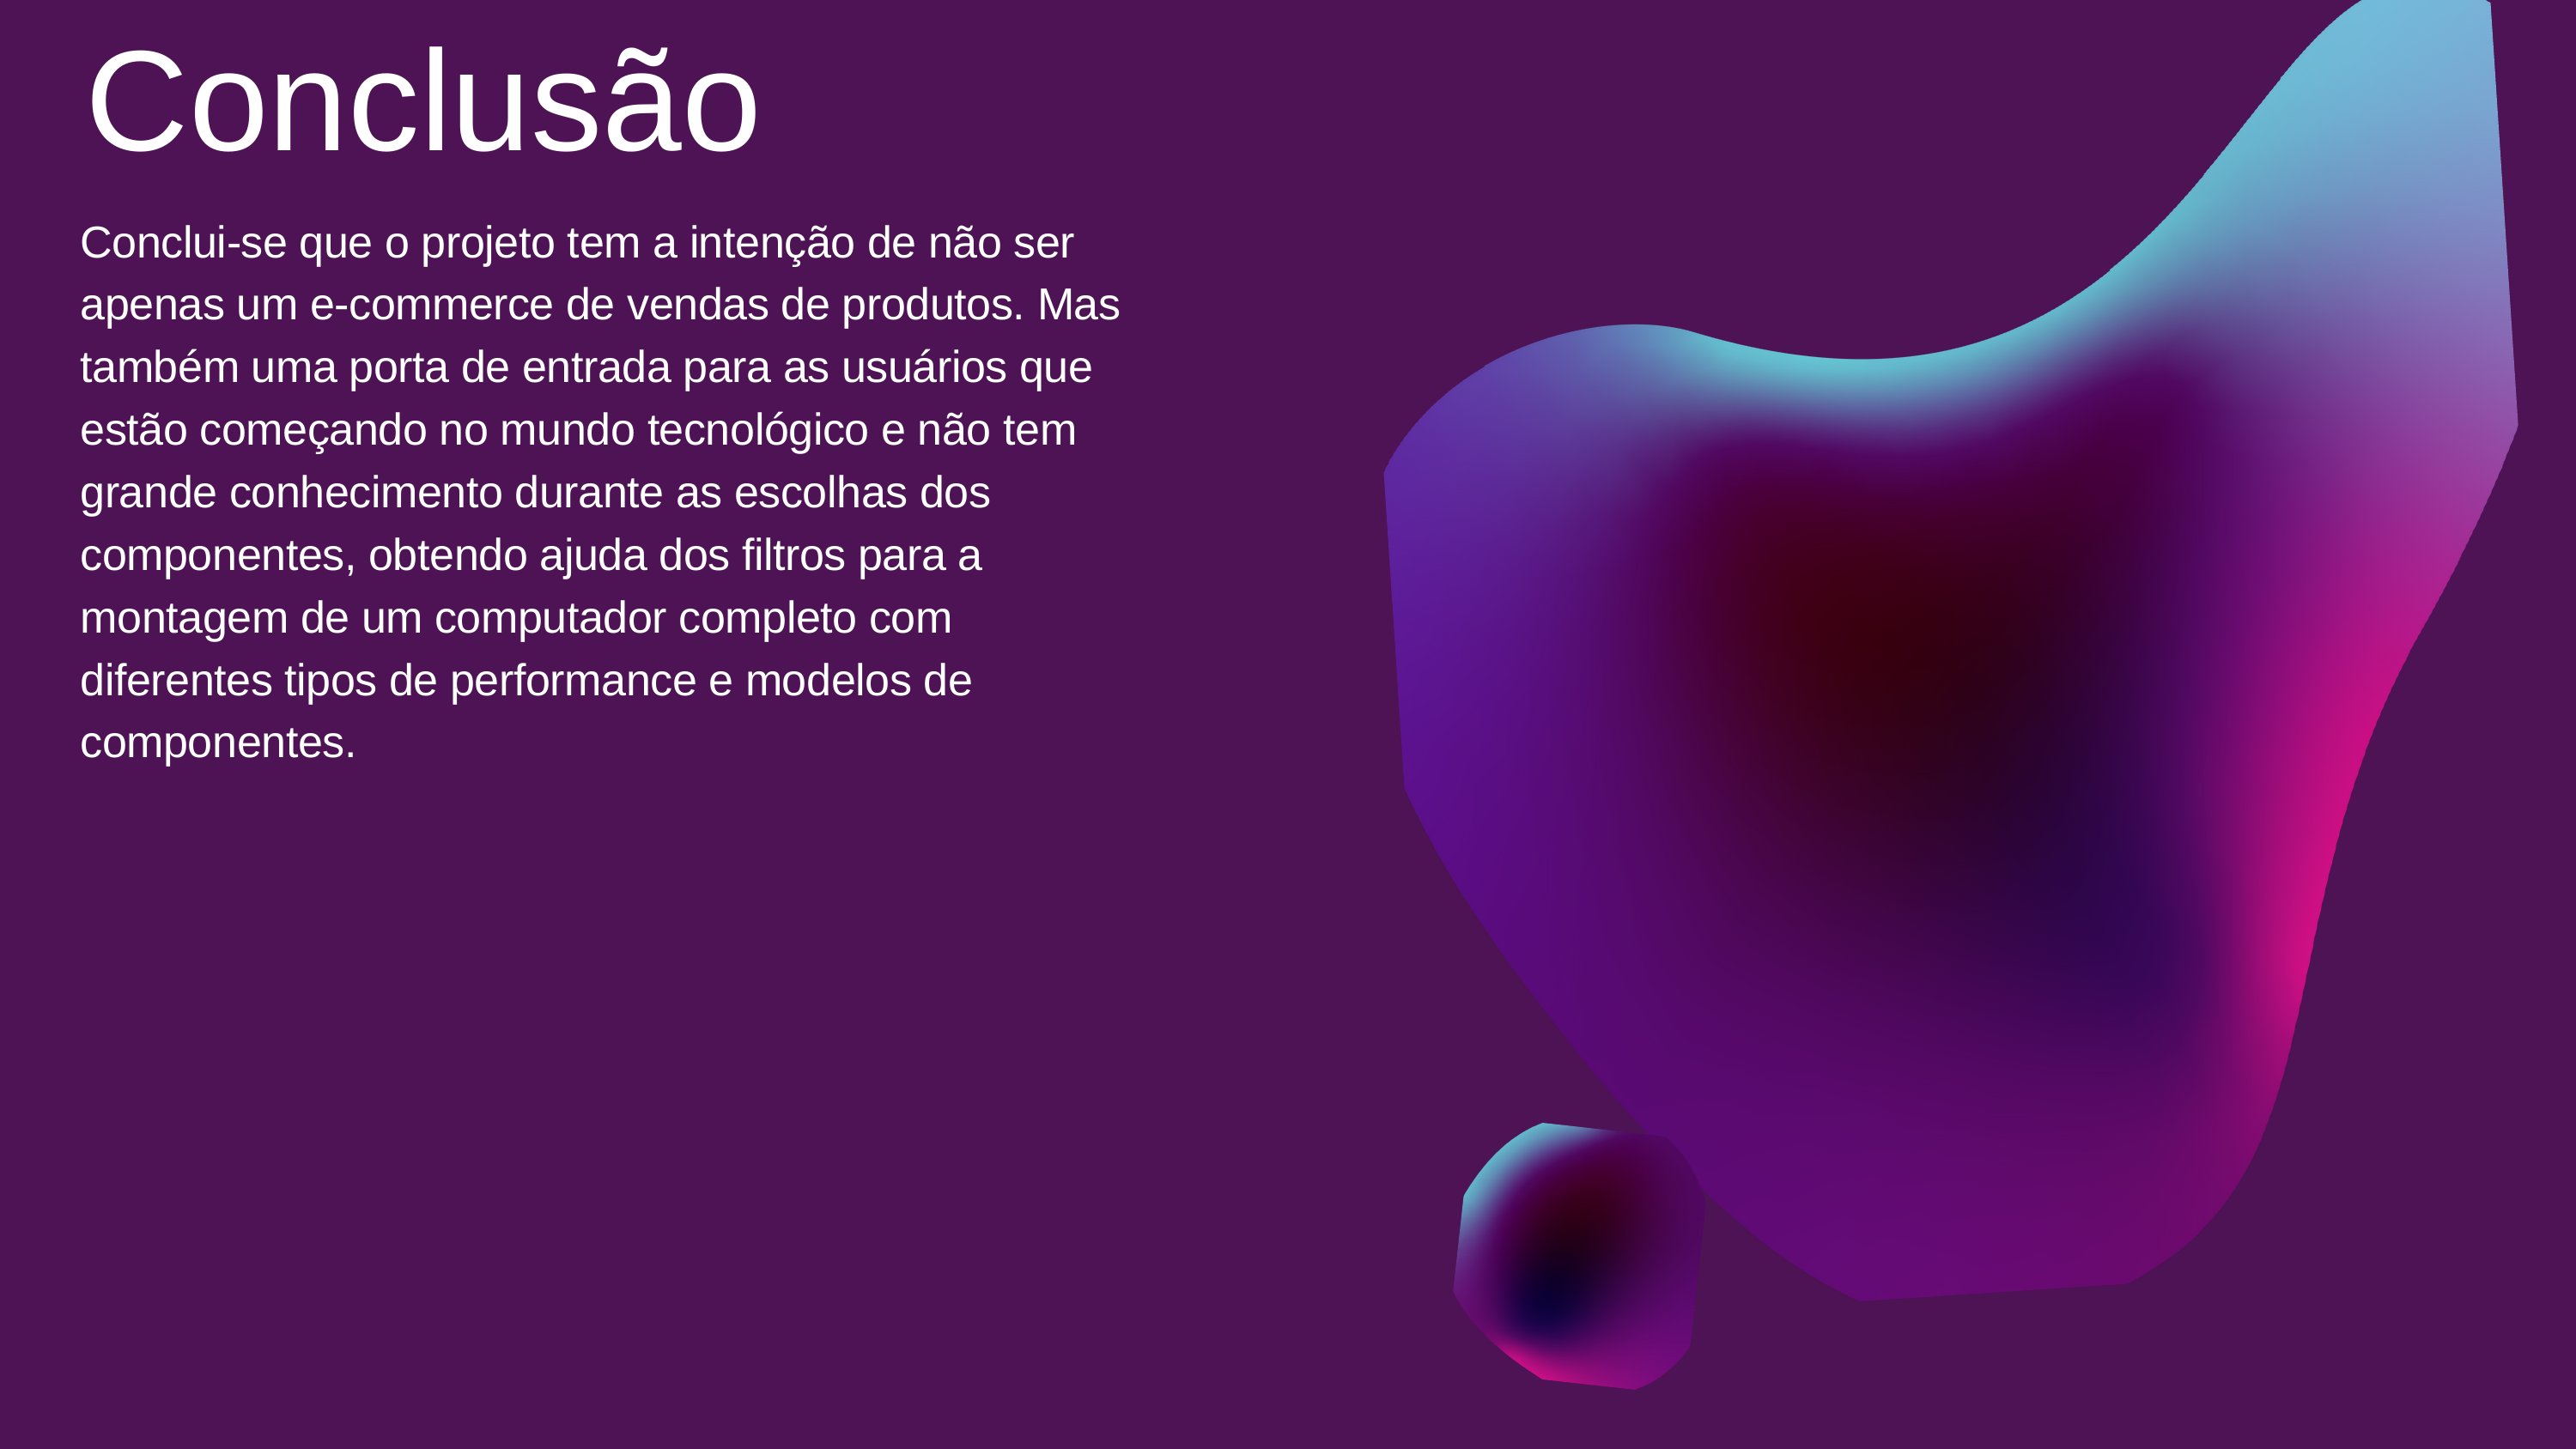

Conclusão
Conclui-se que o projeto tem a intenção de não ser apenas um e-commerce de vendas de produtos. Mas também uma porta de entrada para as usuários que estão começando no mundo tecnológico e não tem grande conhecimento durante as escolhas dos componentes, obtendo ajuda dos filtros para a montagem de um computador completo com diferentes tipos de performance e modelos de componentes.